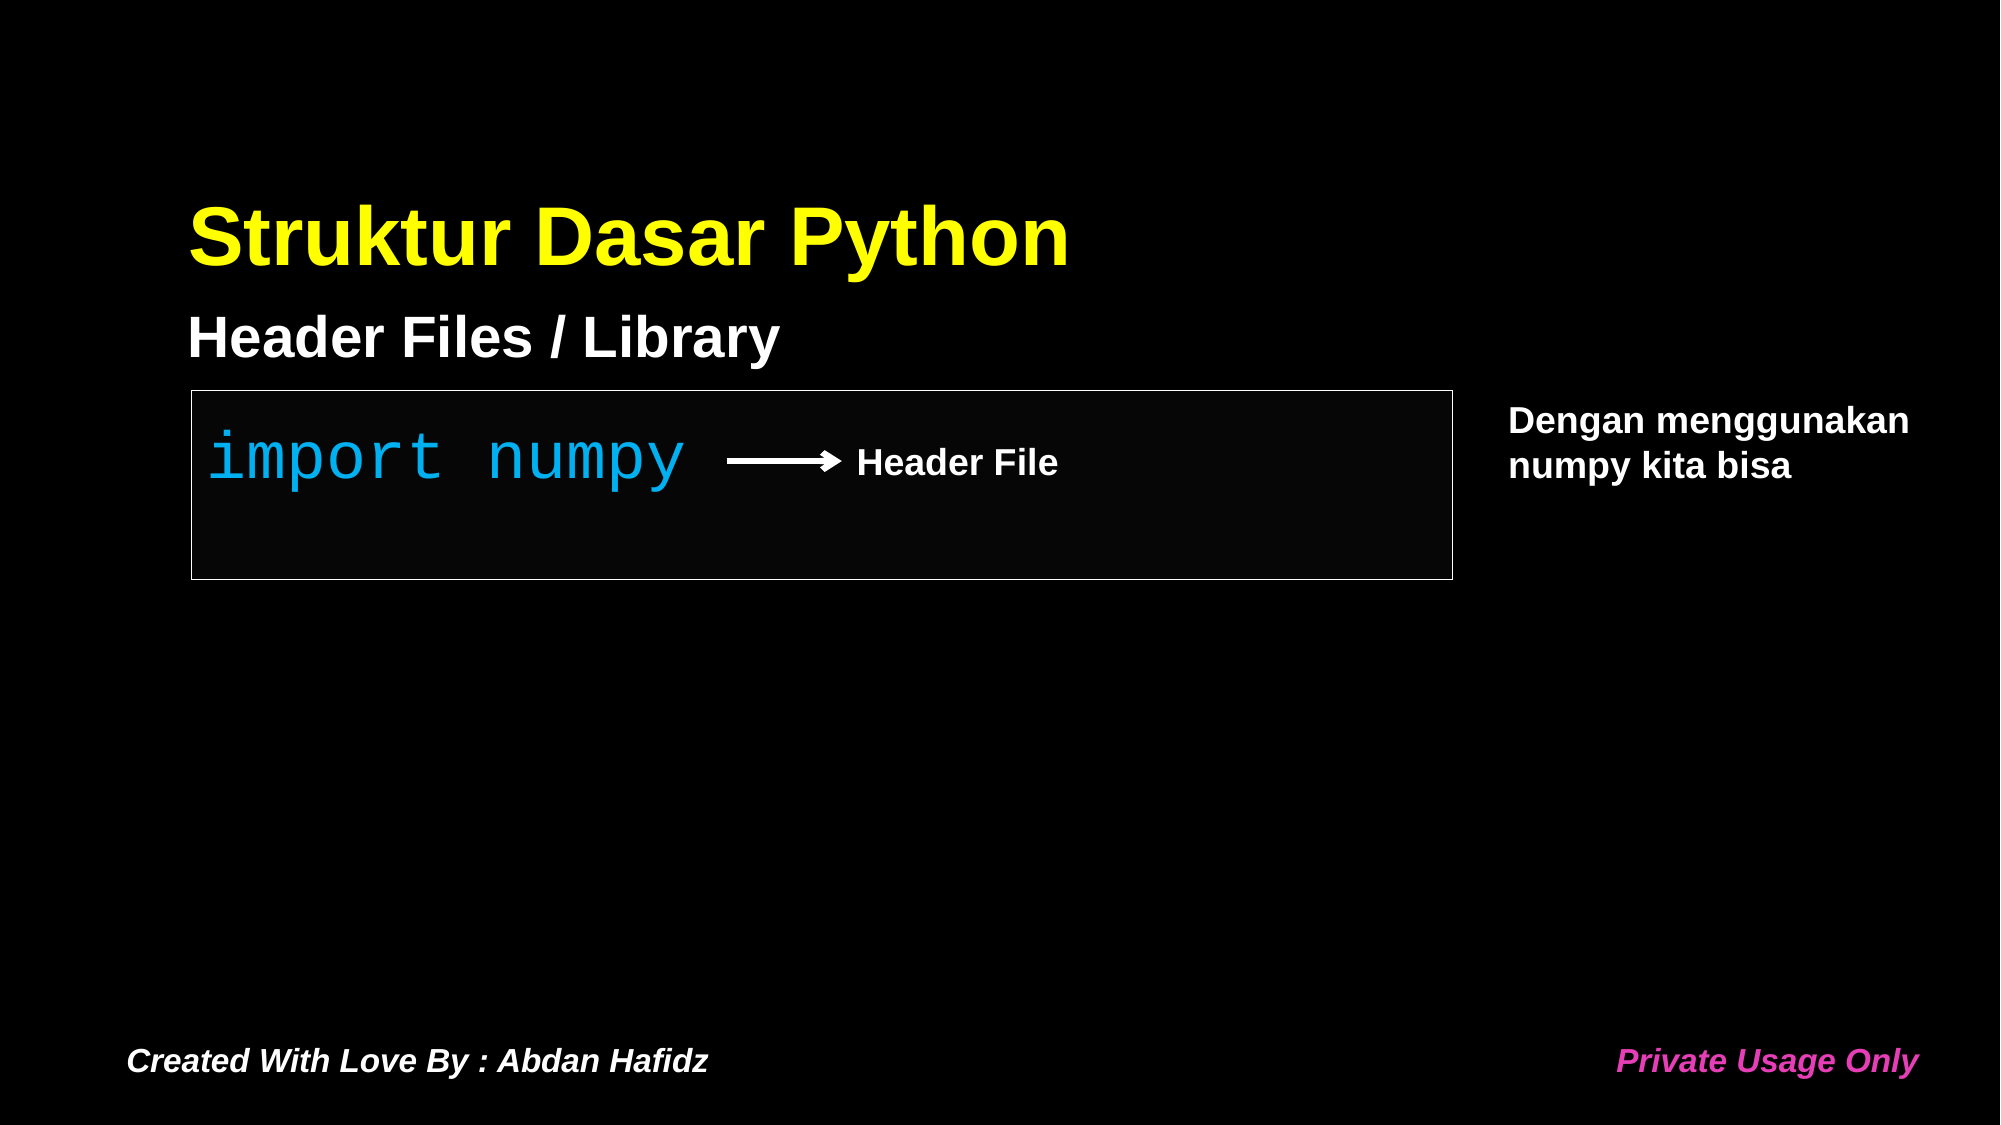

# Struktur Dasar Python
Header Files / Library
Dengan menggunakan numpy kita bisa

import numpy

Header File
Created With Love By : Abdan Hafidz
Private Usage Only